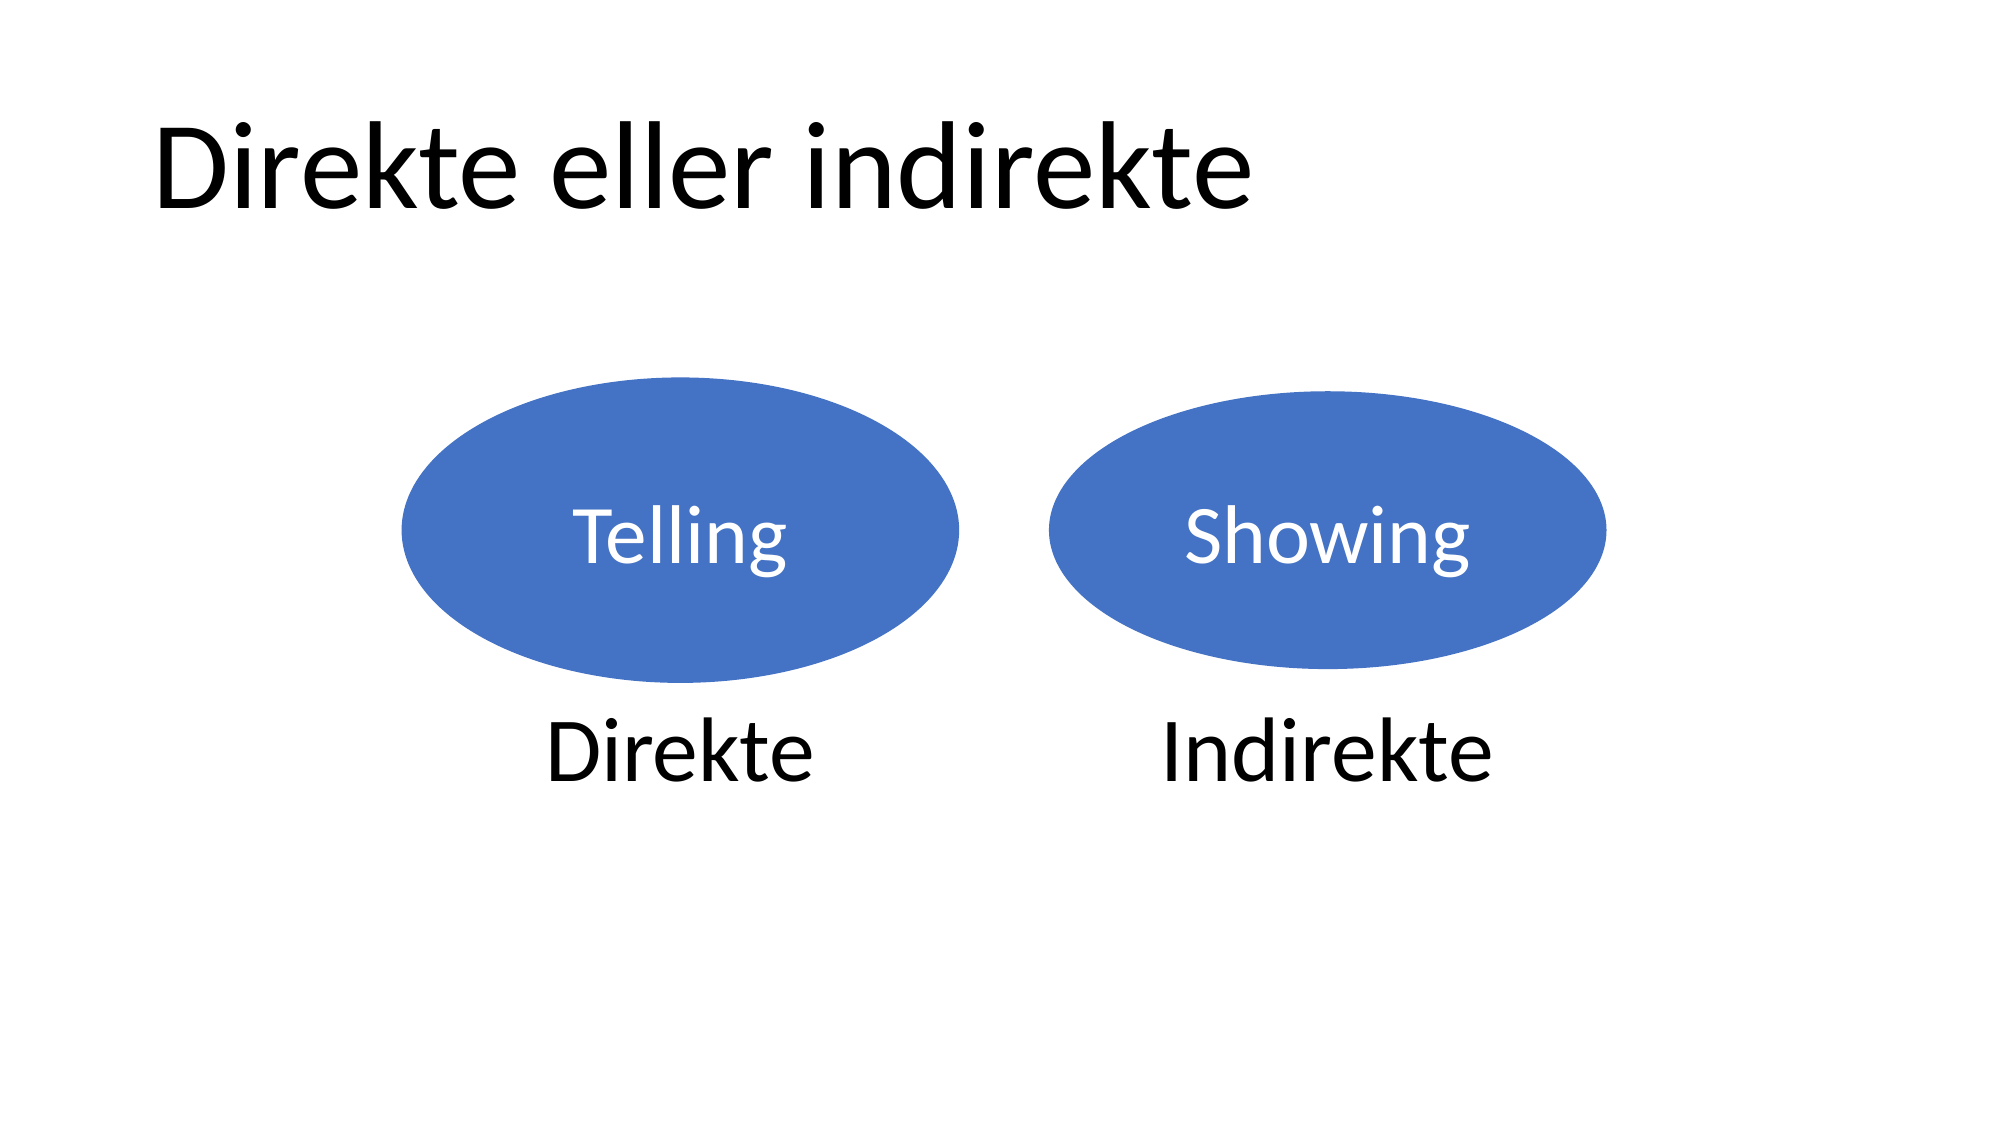

# Direkte eller indirekte
Telling
Showing
Direkte
Indirekte